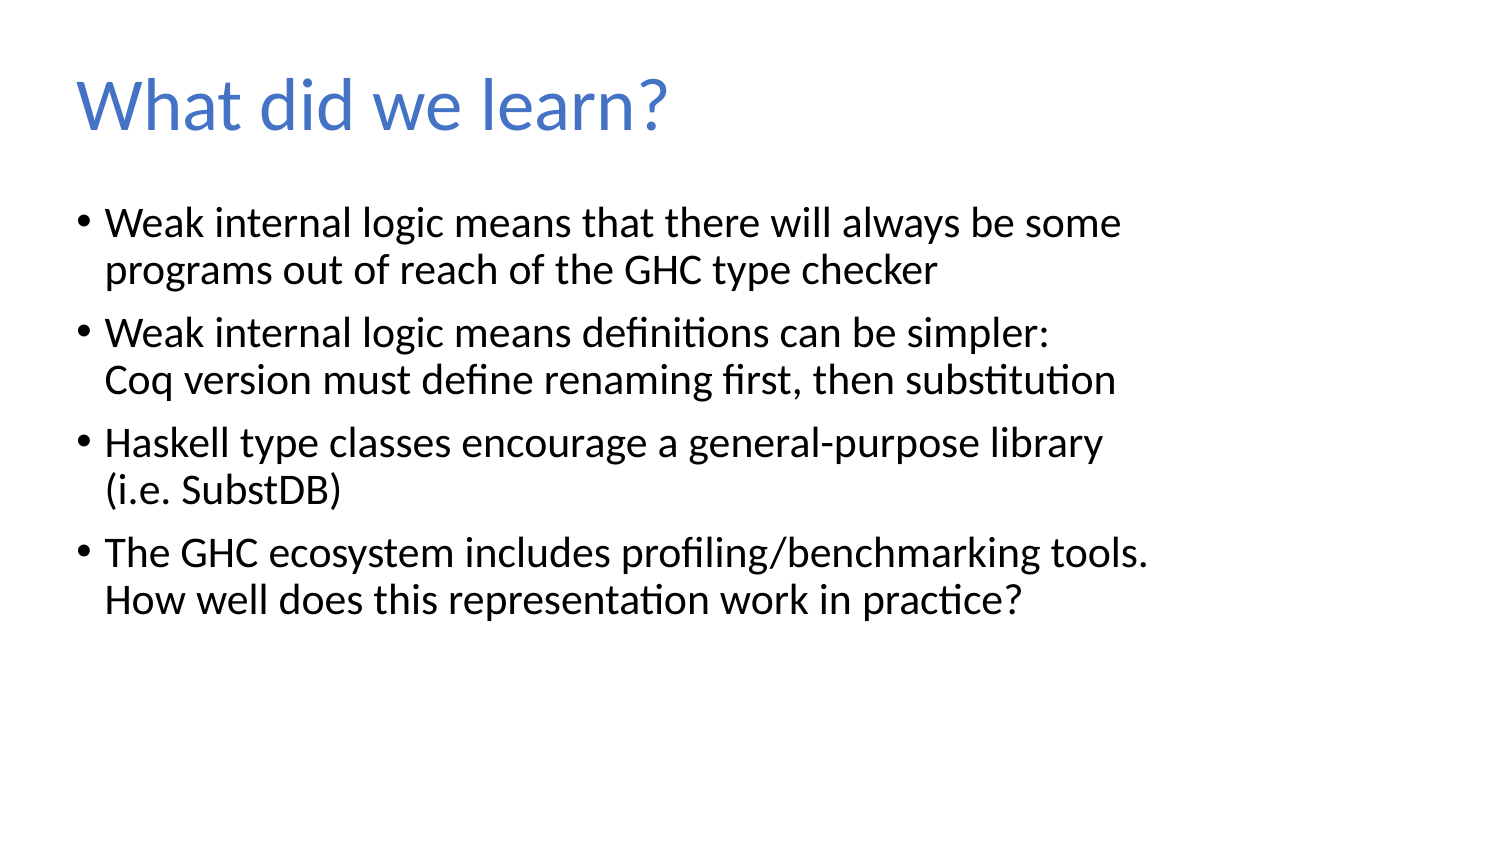

# What did we learn?
Weak internal logic means that there will always be some programs out of reach of the GHC type checker
Weak internal logic means definitions can be simpler:
Coq version must define renaming first, then substitution
Haskell type classes encourage a general-purpose library
(i.e. SubstDB)
The GHC ecosystem includes profiling/benchmarking tools. How well does this representation work in practice?